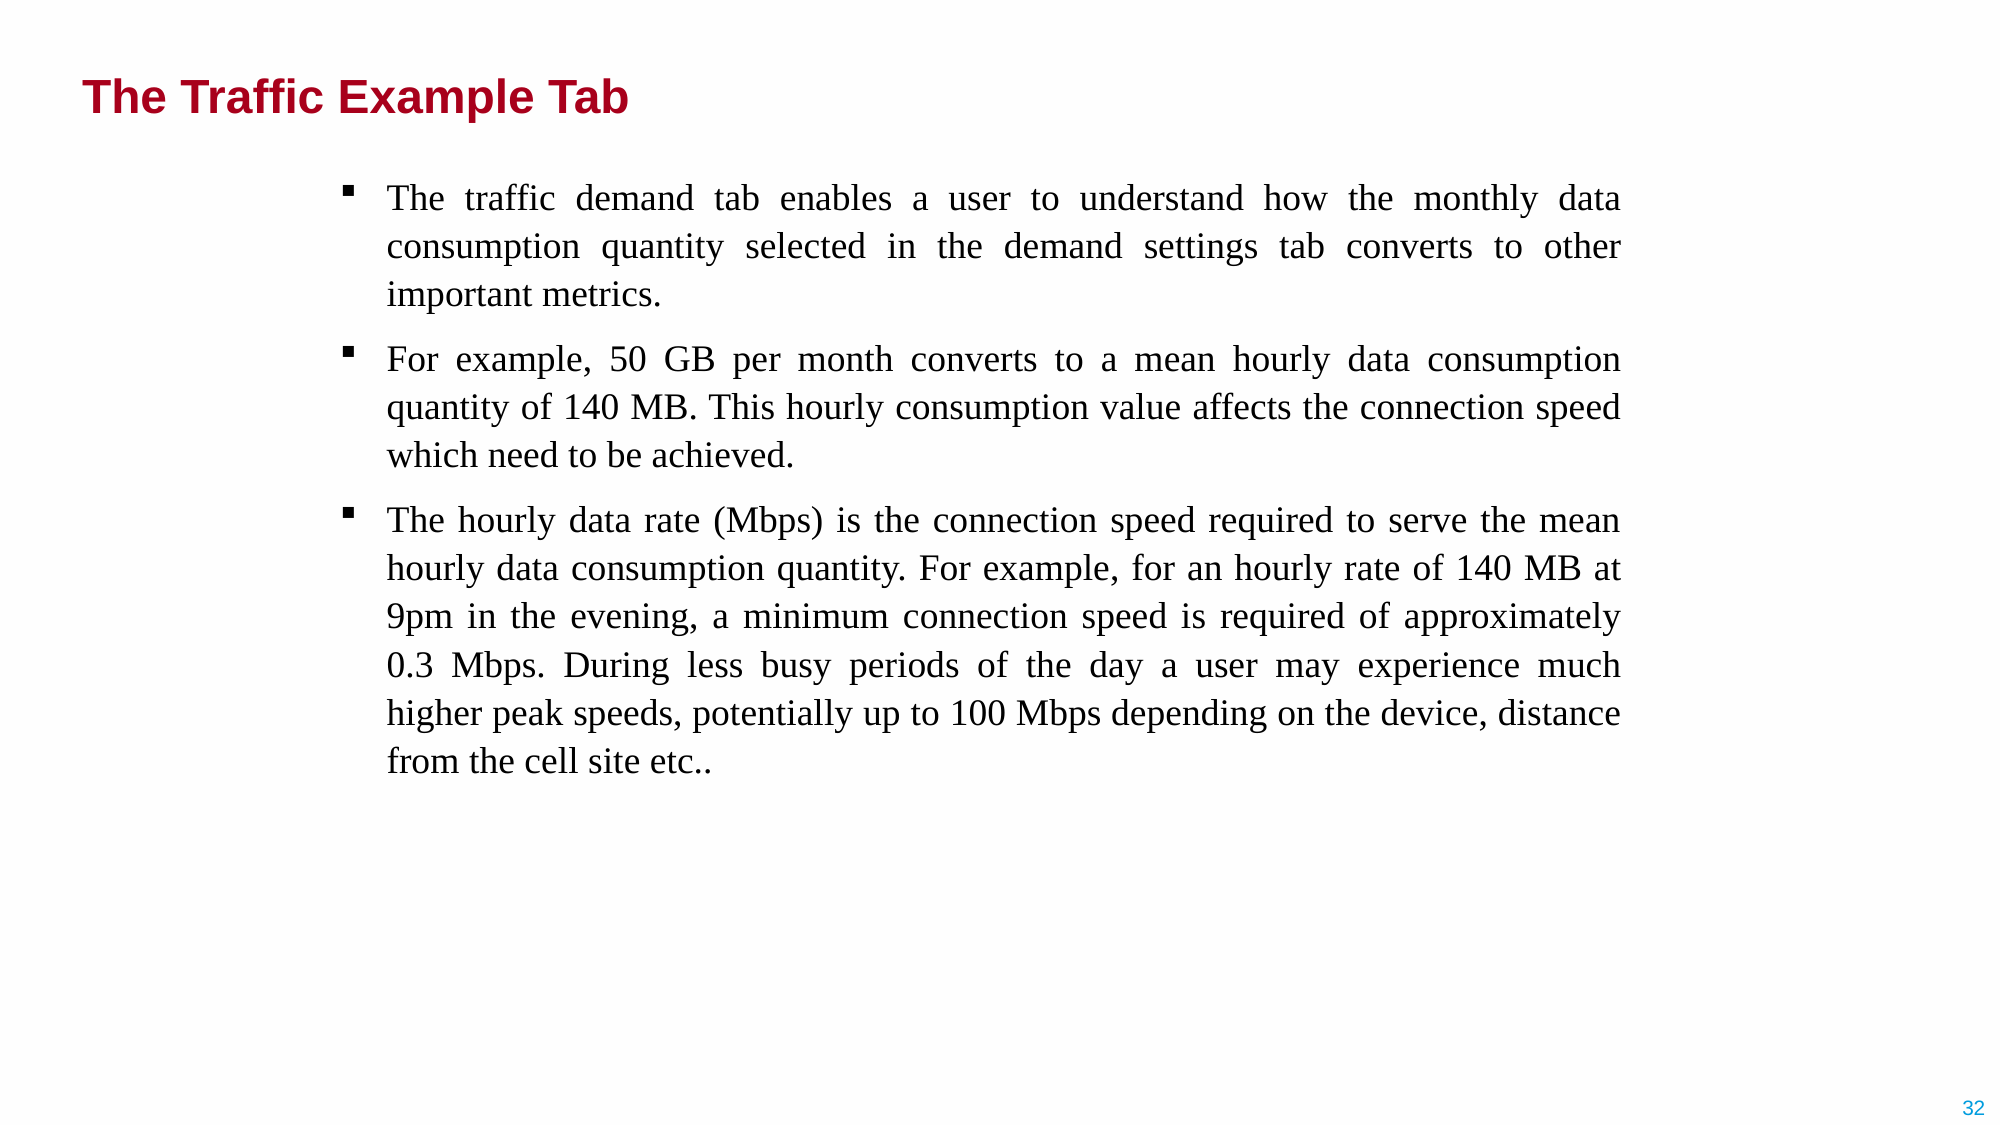

The Traffic Example Tab
The traffic demand tab enables a user to understand how the monthly data consumption quantity selected in the demand settings tab converts to other important metrics.
For example, 50 GB per month converts to a mean hourly data consumption quantity of 140 MB. This hourly consumption value affects the connection speed which need to be achieved.
The hourly data rate (Mbps) is the connection speed required to serve the mean hourly data consumption quantity. For example, for an hourly rate of 140 MB at 9pm in the evening, a minimum connection speed is required of approximately 0.3 Mbps. During less busy periods of the day a user may experience much higher peak speeds, potentially up to 100 Mbps depending on the device, distance from the cell site etc..